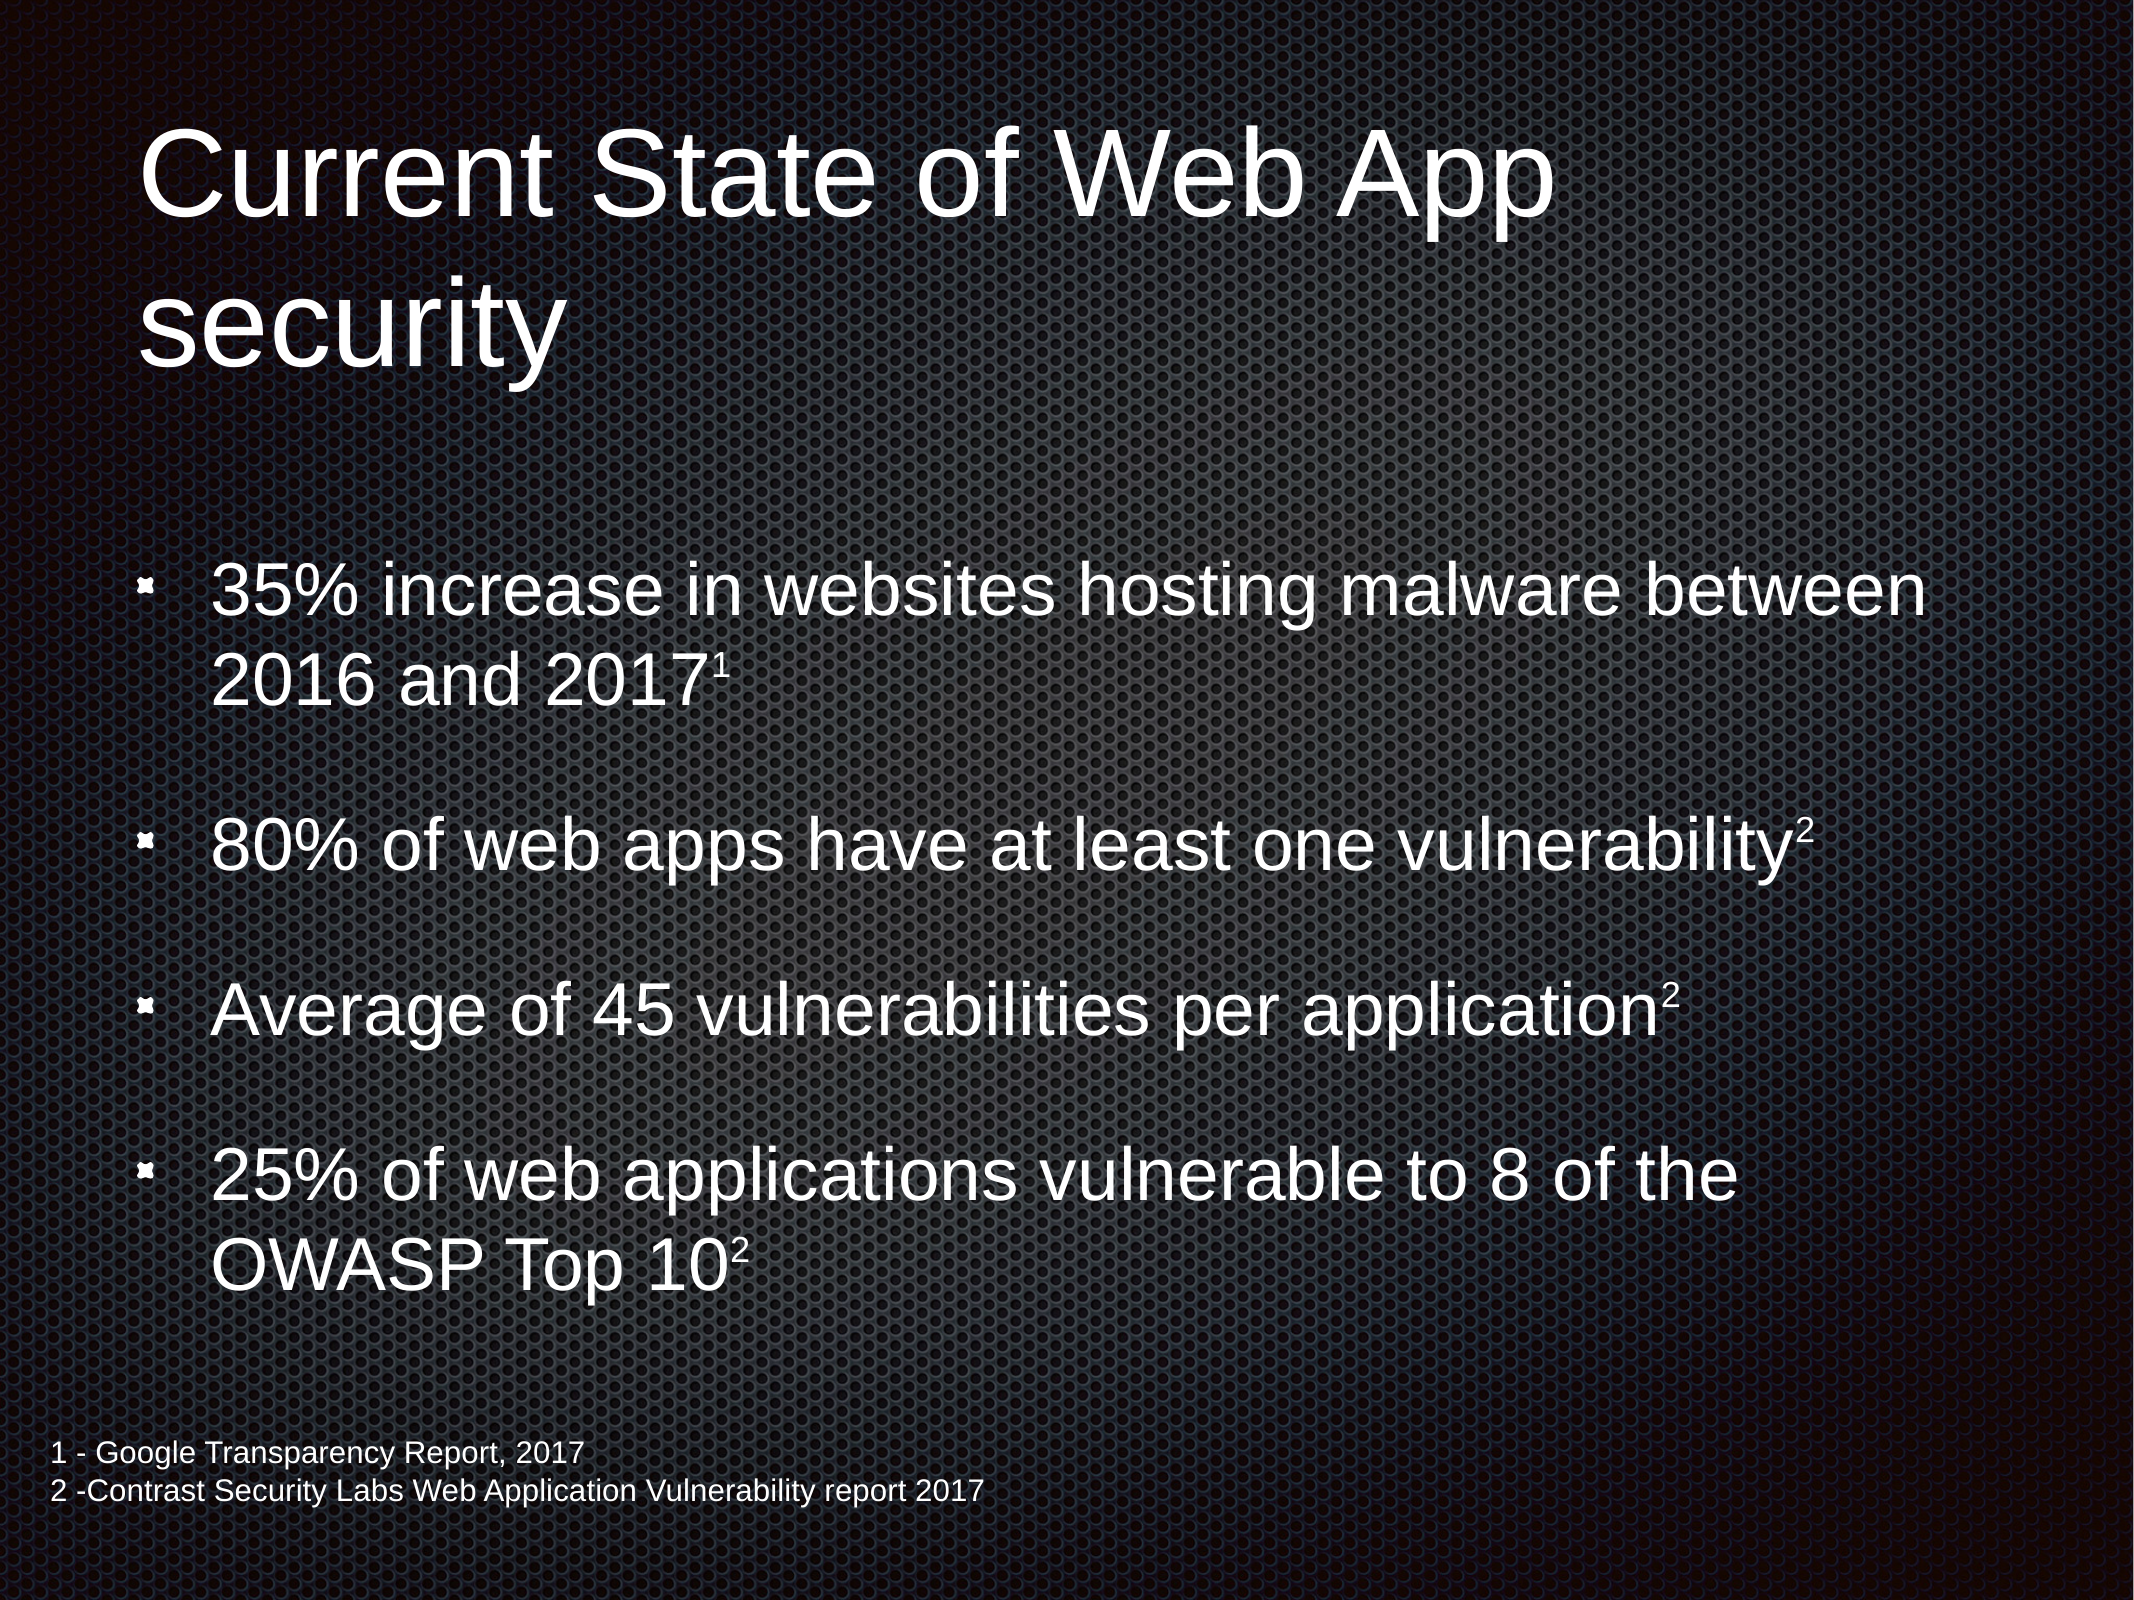

# Current State of Web App security
35% increase in websites hosting malware between 2016 and 20171
80% of web apps have at least one vulnerability2
Average of 45 vulnerabilities per application2
25% of web applications vulnerable to 8 of the OWASP Top 102
1 - Google Transparency Report, 2017
2 -Contrast Security Labs Web Application Vulnerability report 2017